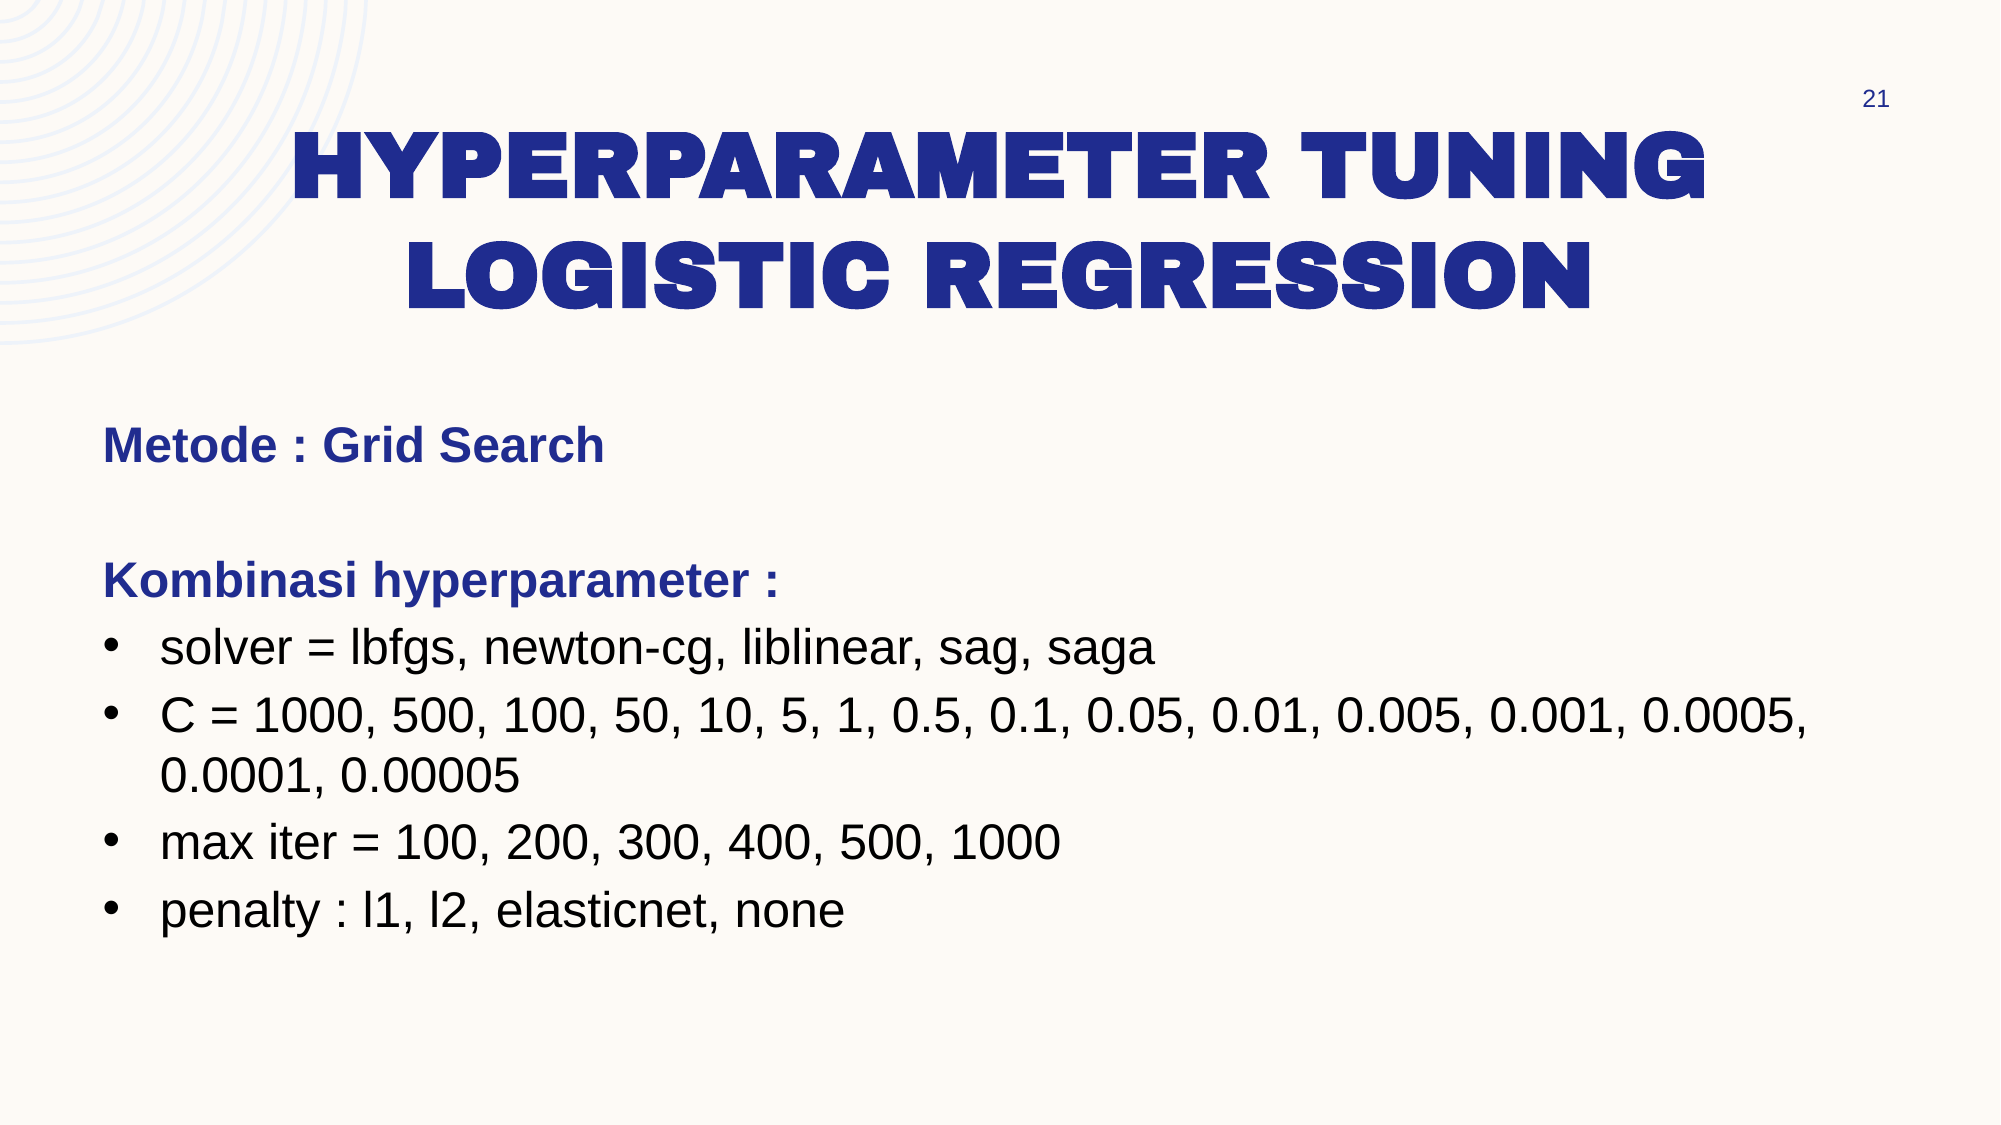

21
# Hyperparameter tuning Logistic regression
Metode : Grid Search

Kombinasi hyperparameter :
solver = lbfgs, newton-cg, liblinear, sag, saga
C = 1000, 500, 100, 50, 10, 5, 1, 0.5, 0.1, 0.05, 0.01, 0.005, 0.001, 0.0005, 0.0001, 0.00005
max iter = 100, 200, 300, 400, 500, 1000
penalty : l1, l2, elasticnet, none